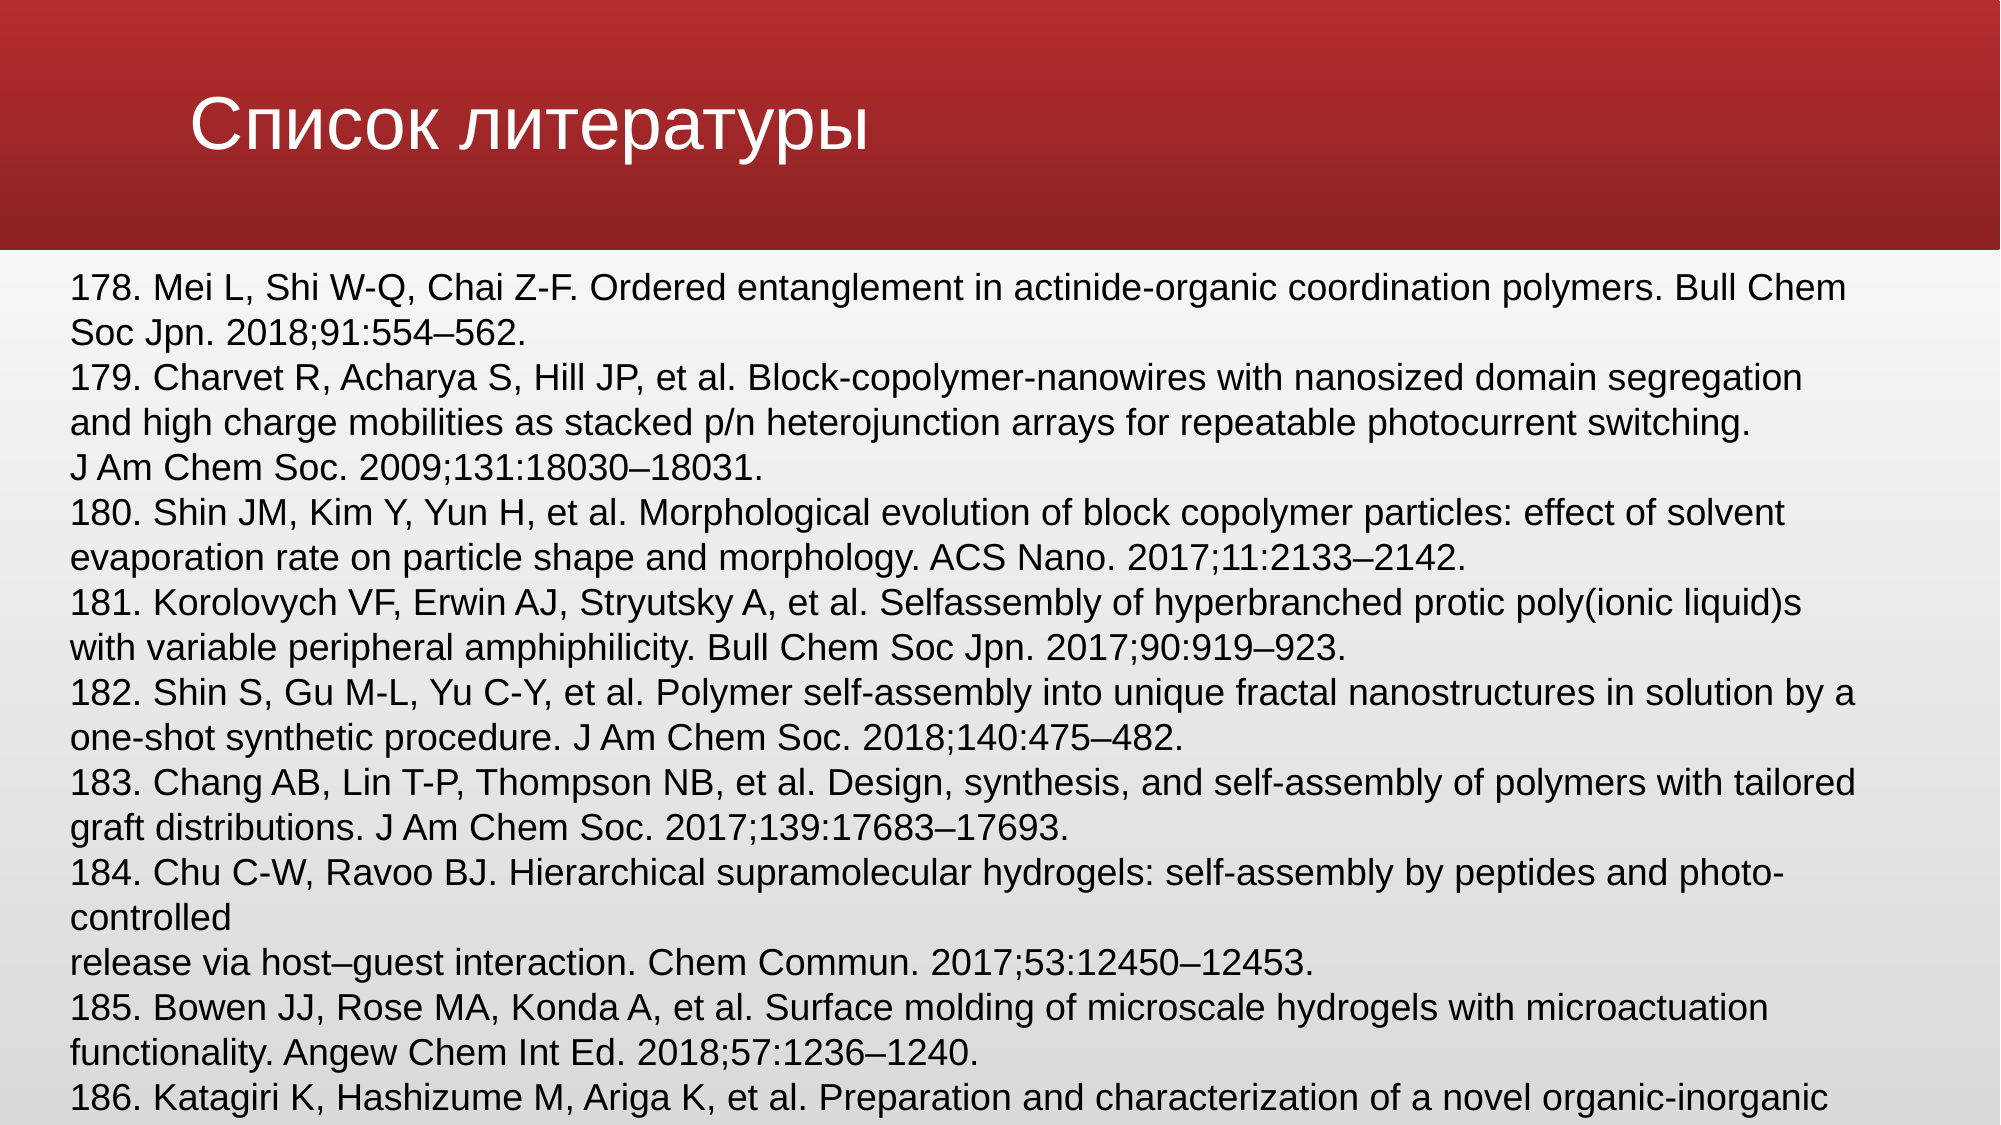

# Список литературы
178. Mei L, Shi W-Q, Chai Z-F. Ordered entanglement in actinide-organic coordination polymers. Bull Chem
Soc Jpn. 2018;91:554–562.
179. Charvet R, Acharya S, Hill JP, et al. Block-copolymer-nanowires with nanosized domain segregation
and high charge mobilities as stacked p/n heterojunction arrays for repeatable photocurrent switching.
J Am Chem Soc. 2009;131:18030–18031.
180. Shin JM, Kim Y, Yun H, et al. Morphological evolution of block copolymer particles: effect of solvent
evaporation rate on particle shape and morphology. ACS Nano. 2017;11:2133–2142.
181. Korolovych VF, Erwin AJ, Stryutsky A, et al. Selfassembly of hyperbranched protic poly(ionic liquid)s
with variable peripheral amphiphilicity. Bull Chem Soc Jpn. 2017;90:919–923.
182. Shin S, Gu M-L, Yu C-Y, et al. Polymer self-assembly into unique fractal nanostructures in solution by a
one-shot synthetic procedure. J Am Chem Soc. 2018;140:475–482.
183. Chang AB, Lin T-P, Thompson NB, et al. Design, synthesis, and self-assembly of polymers with tailored
graft distributions. J Am Chem Soc. 2017;139:17683–17693.
184. Chu C-W, Ravoo BJ. Hierarchical supramolecular hydrogels: self-assembly by peptides and photo-controlled
release via host–guest interaction. Chem Commun. 2017;53:12450–12453.
185. Bowen JJ, Rose MA, Konda A, et al. Surface molding of microscale hydrogels with microactuation functionality. Angew Chem Int Ed. 2018;57:1236–1240.
186. Katagiri K, Hashizume M, Ariga K, et al. Preparation and characterization of a novel organic-inorganic nanohybrid “cerasome” formed with liposomal membrane and silicate surface. Chem Eur J. 2007;13:5272–5281.